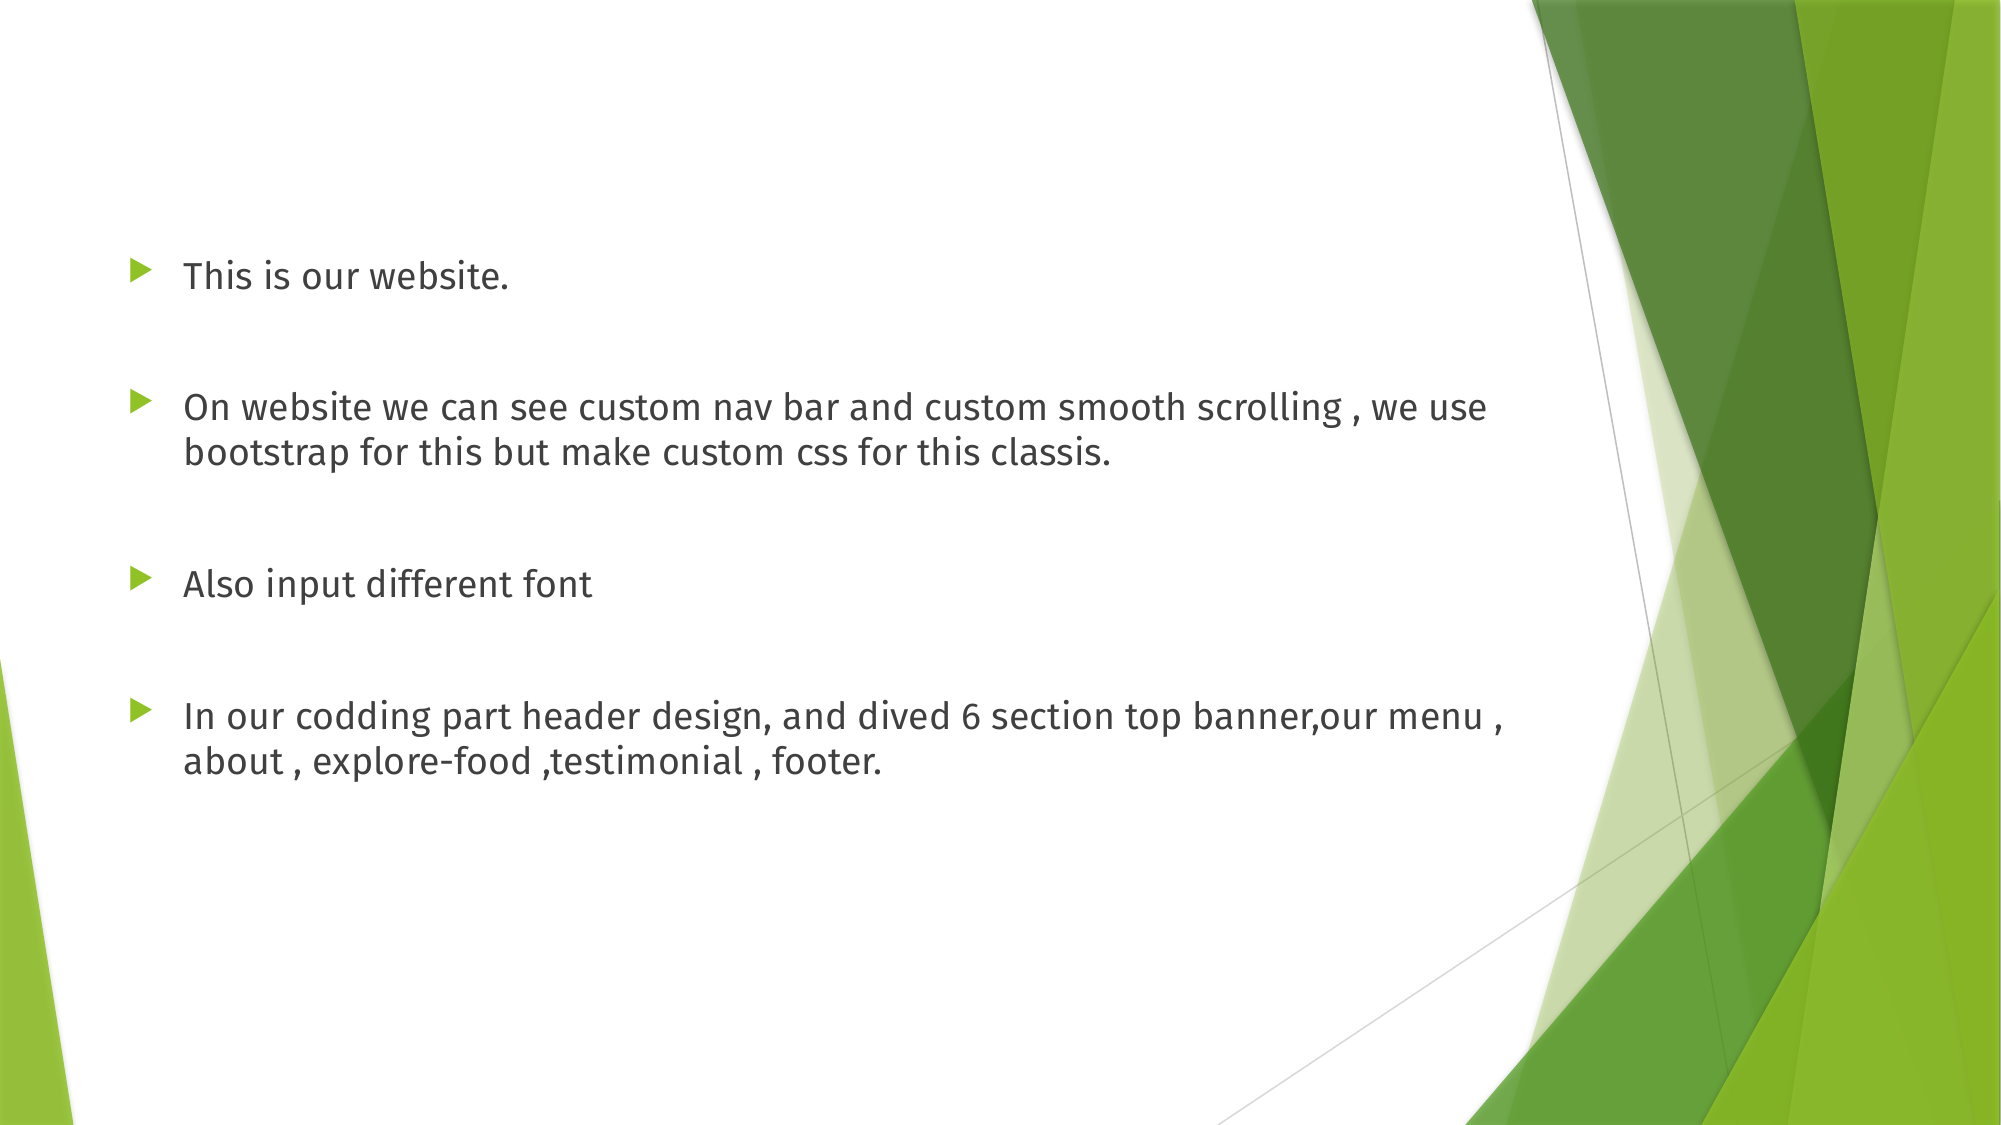

This is our website.

On website we can see custom nav bar and custom smooth scrolling , we use bootstrap for this but make custom css for this classis.

Also input different font

In our codding part header design, and dived 6 section top banner,our menu , about , explore-food ,testimonial , footer.